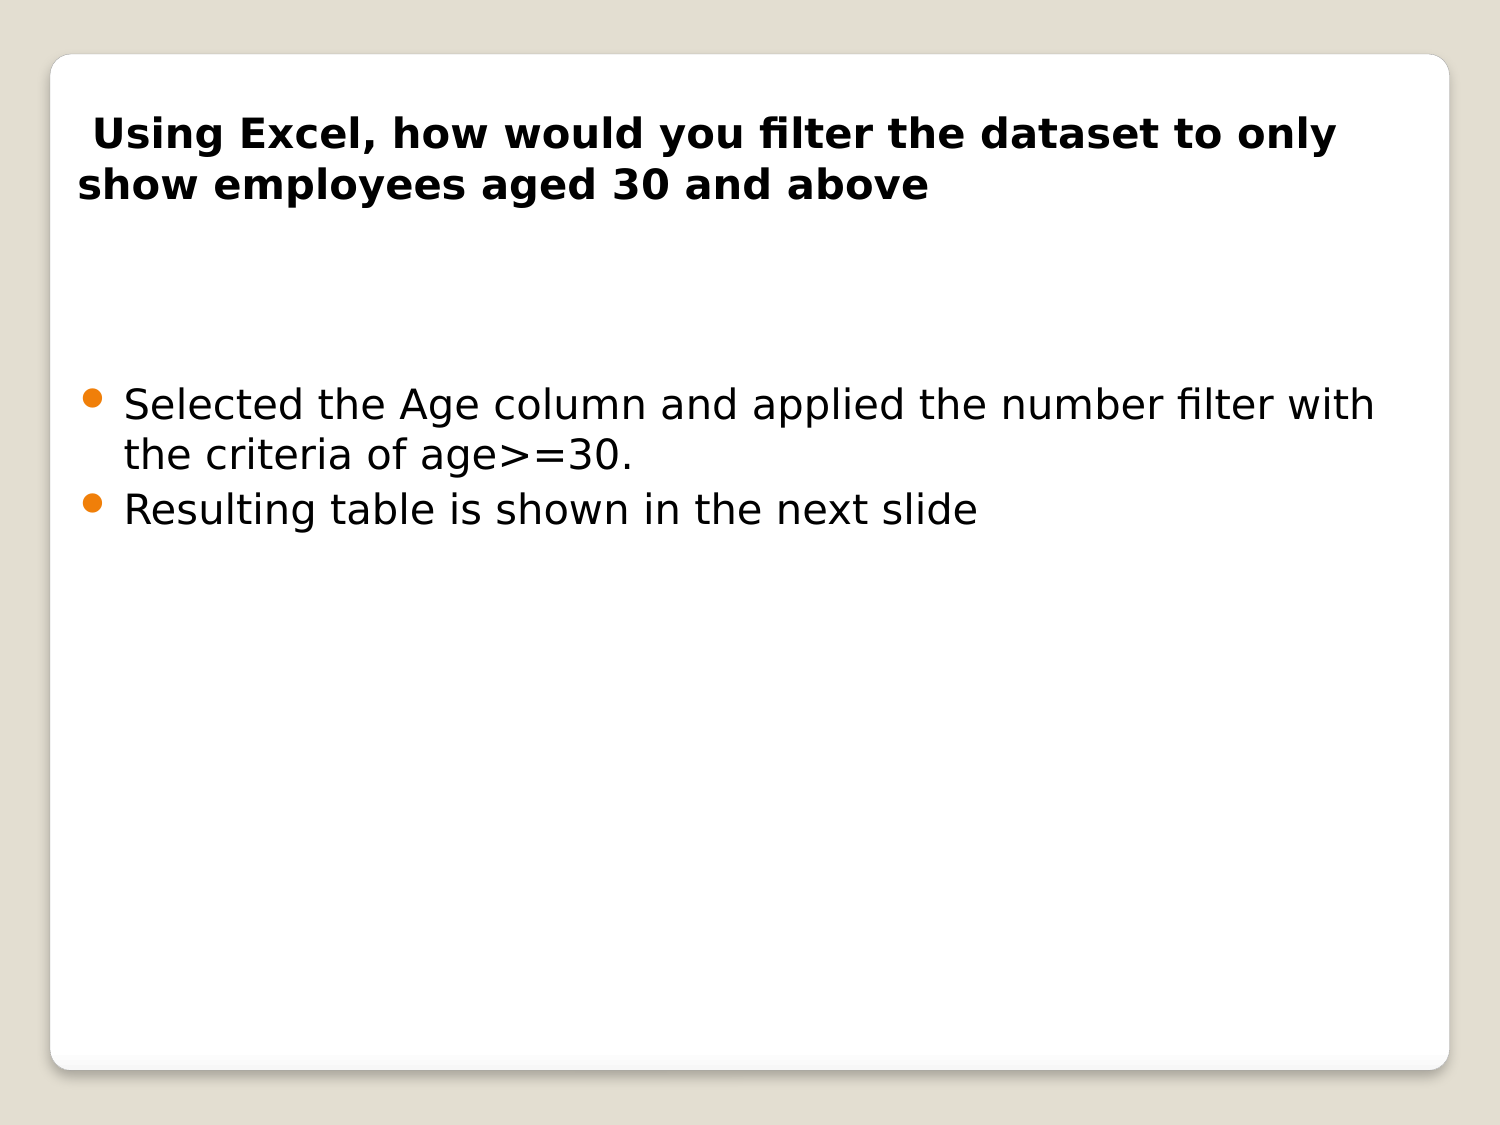

Using Excel, how would you filter the dataset to only show employees aged 30 and above

Selected the Age column and applied the number filter with the criteria of age>=30.
Resulting table is shown in the next slide